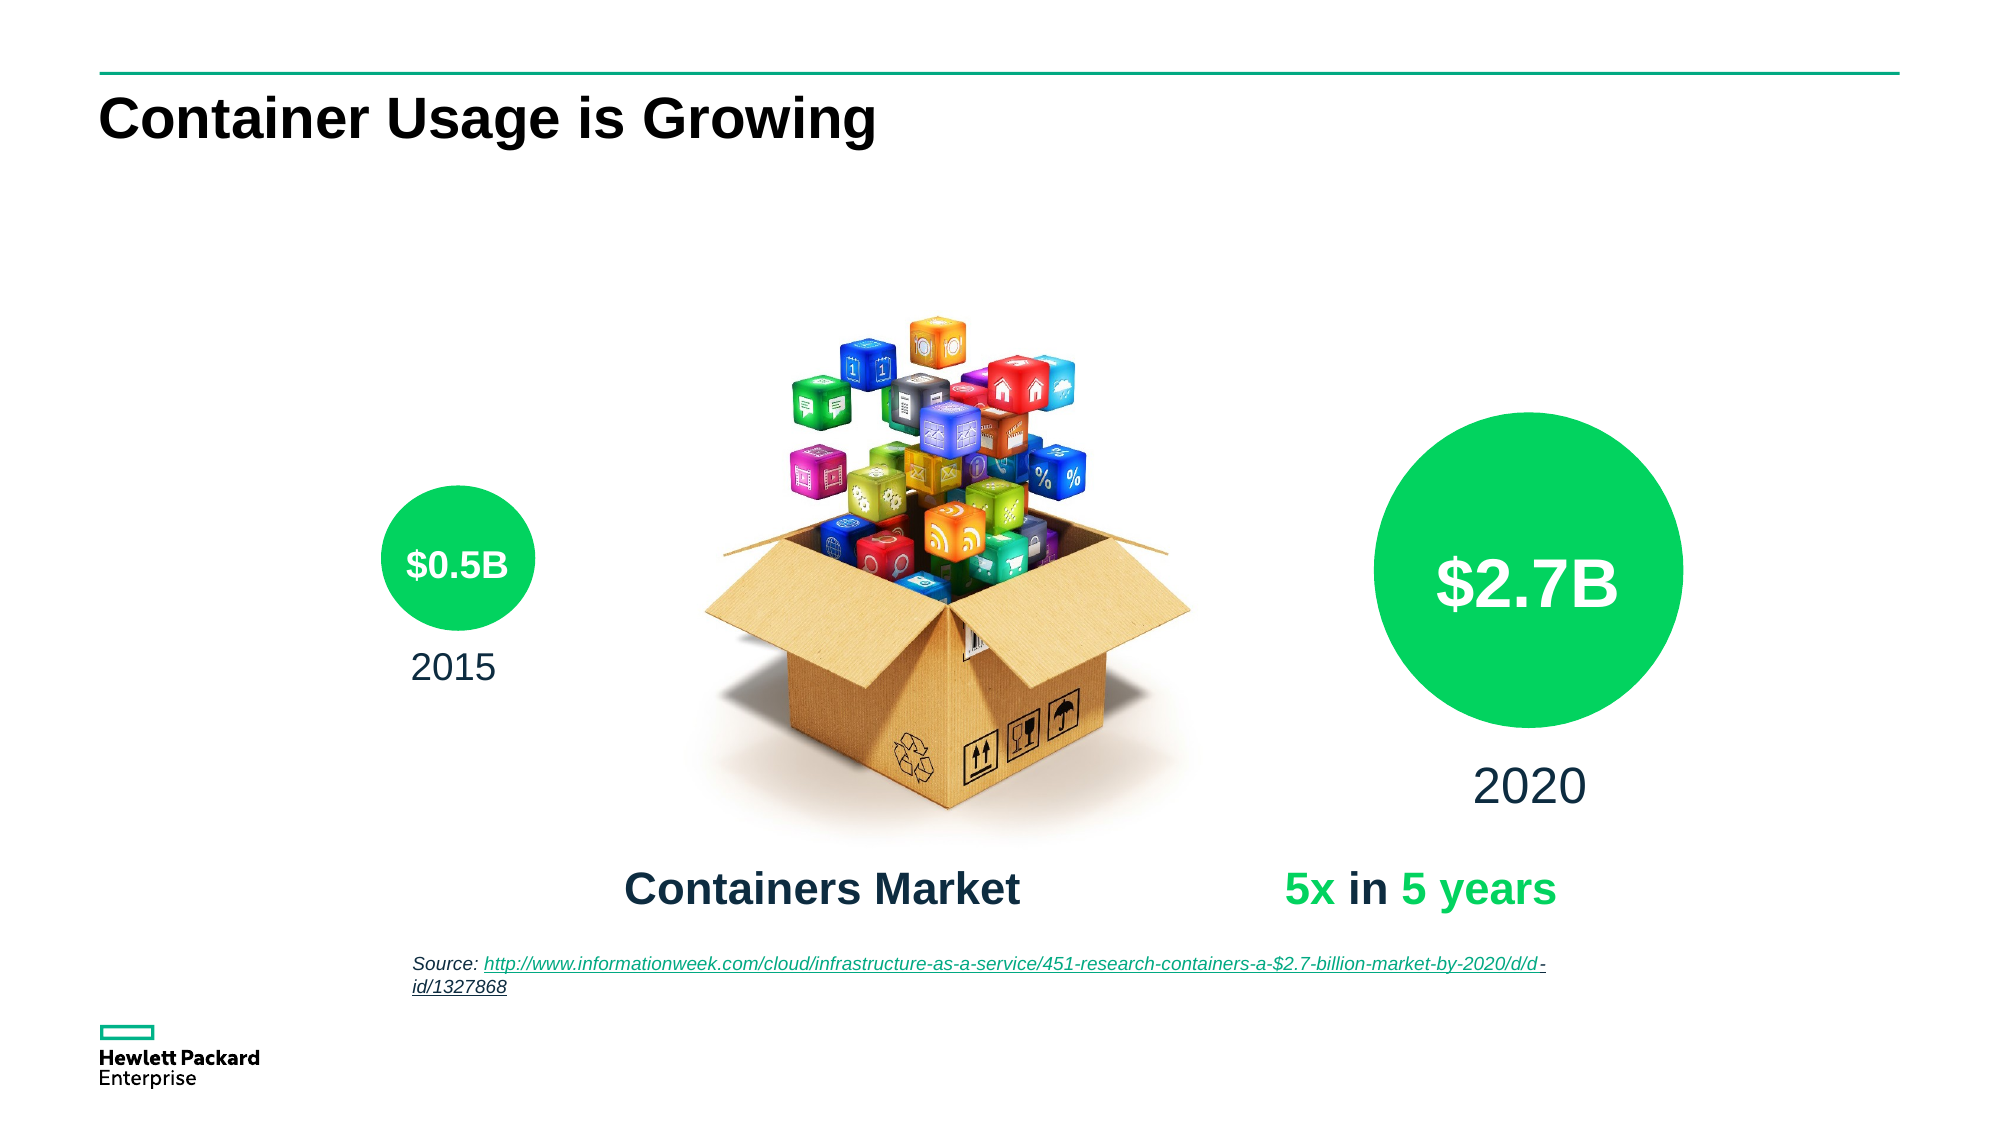

# Container Usage is Growing

$2.7B
$0.5B
2015

2020
Containers Market	5x in 5 years
Source: http://www.informationweek.com/cloud/infrastructure-as-a-service/451-research-containers-a-$2.7-billion-market-by-2020/d/d- id/1327868